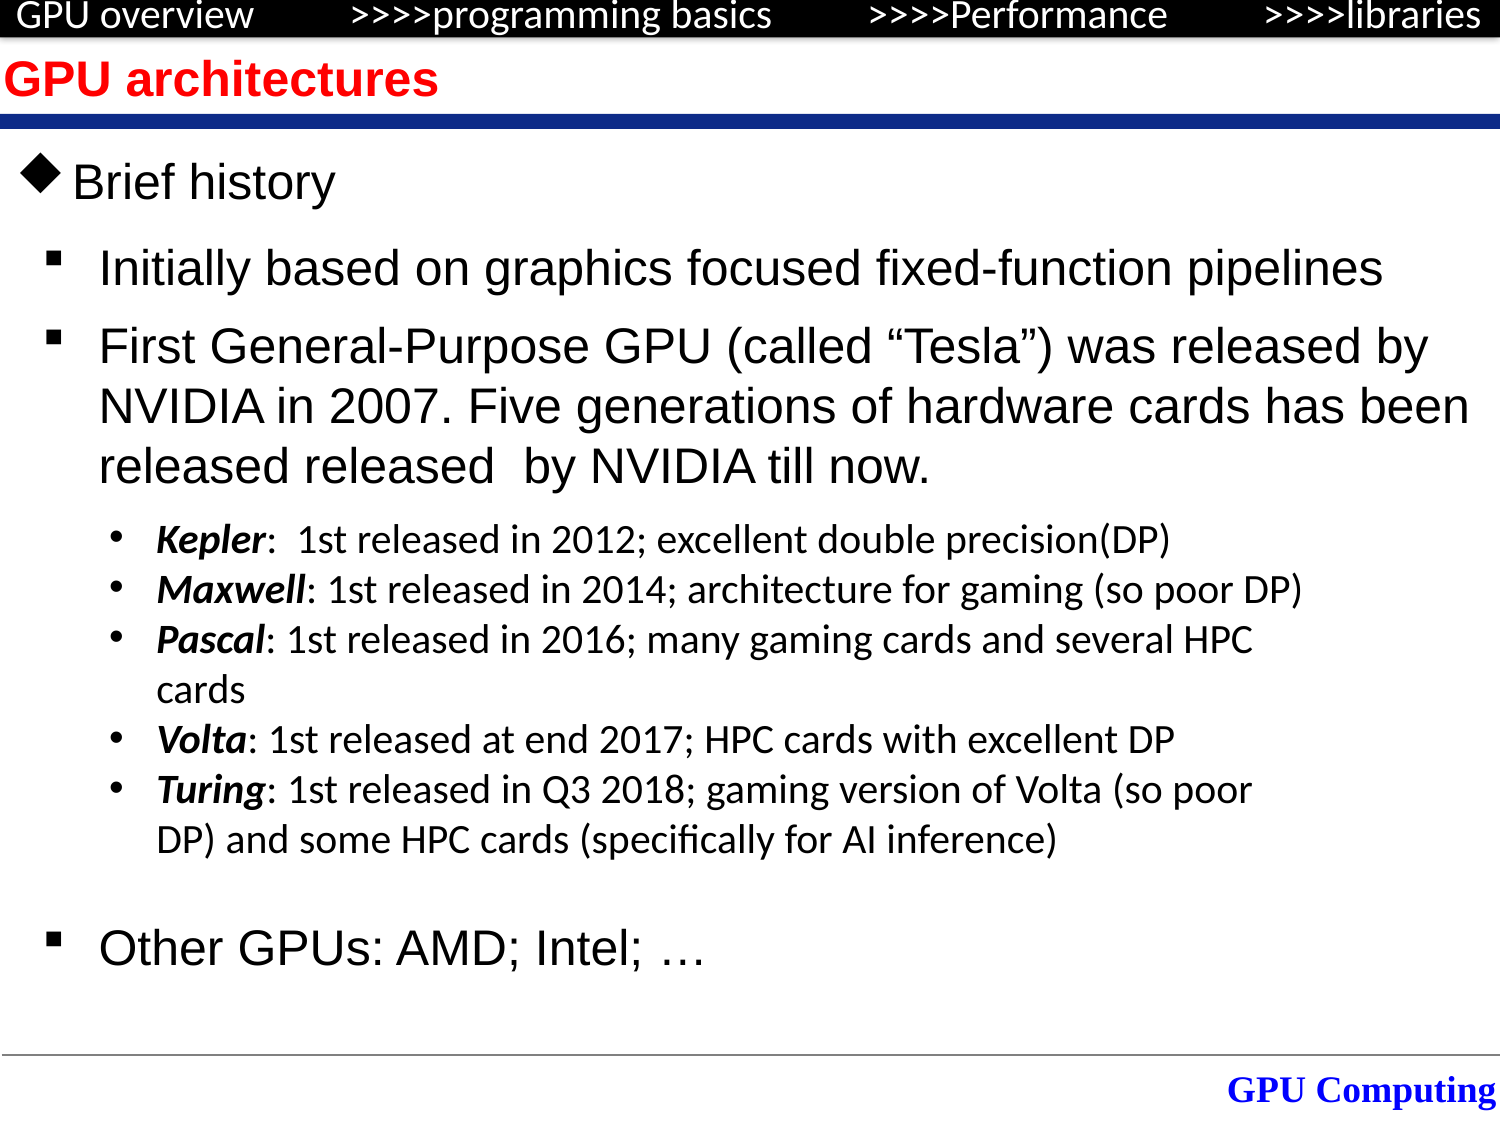

GPU architectures
Brief history
Initially based on graphics focused fixed-function pipelines
First General-Purpose GPU (called “Tesla”) was released by NVIDIA in 2007. Five generations of hardware cards has been released released  by NVIDIA till now.
Kepler:  1st released in 2012; excellent double precision(DP)
Maxwell: 1st released in 2014; architecture for gaming (so poor DP)
Pascal: 1st released in 2016; many gaming cards and several HPC cards
Volta: 1st released at end 2017; HPC cards with excellent DP
Turing: 1st released in Q3 2018; gaming version of Volta (so poor DP) and some HPC cards (specifically for AI inference)
Other GPUs: AMD; Intel; …